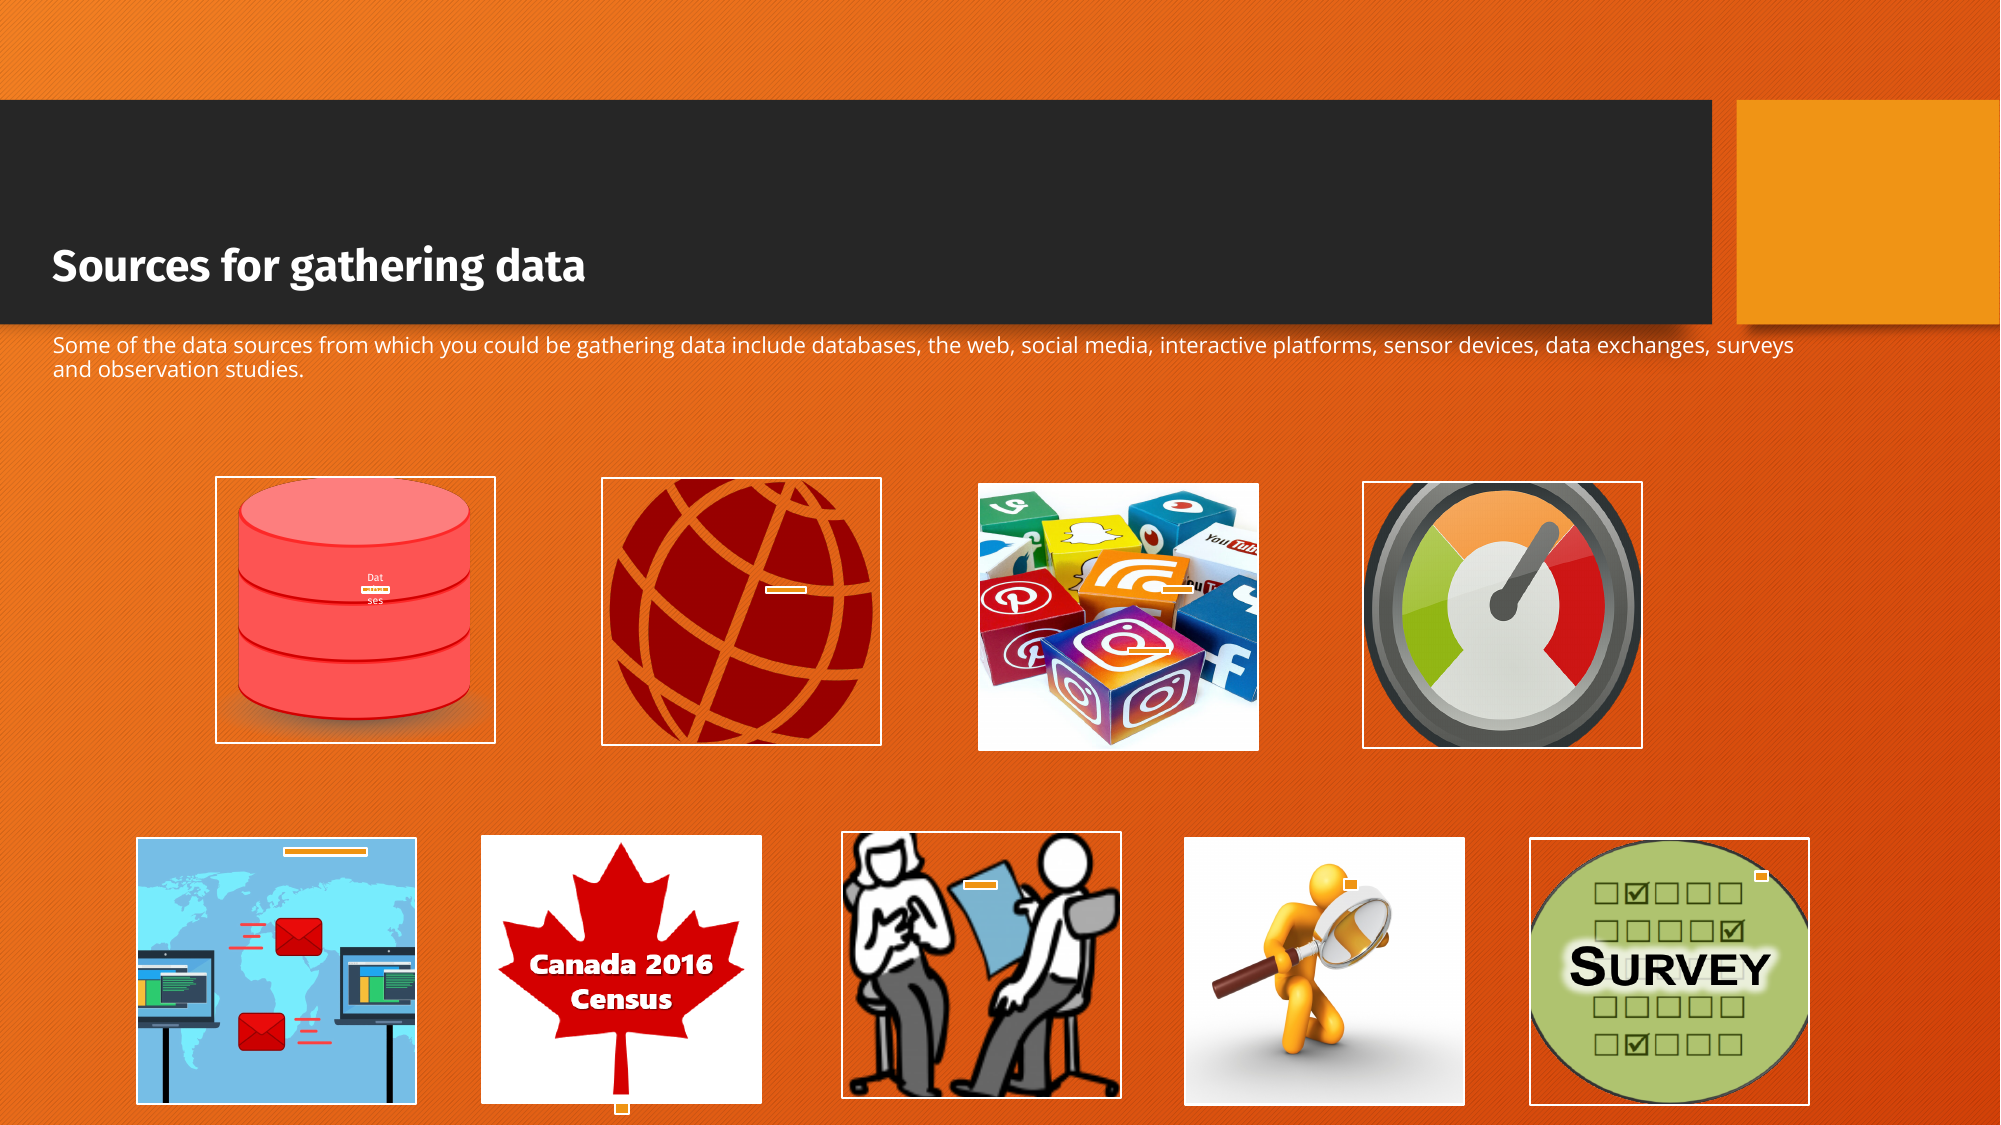

# Sources for gathering data Some of the data sources from which you could be gathering data include databases, the web, social media, interactive platforms, sensor devices, data exchanges, surveys and observation studies.

Databases